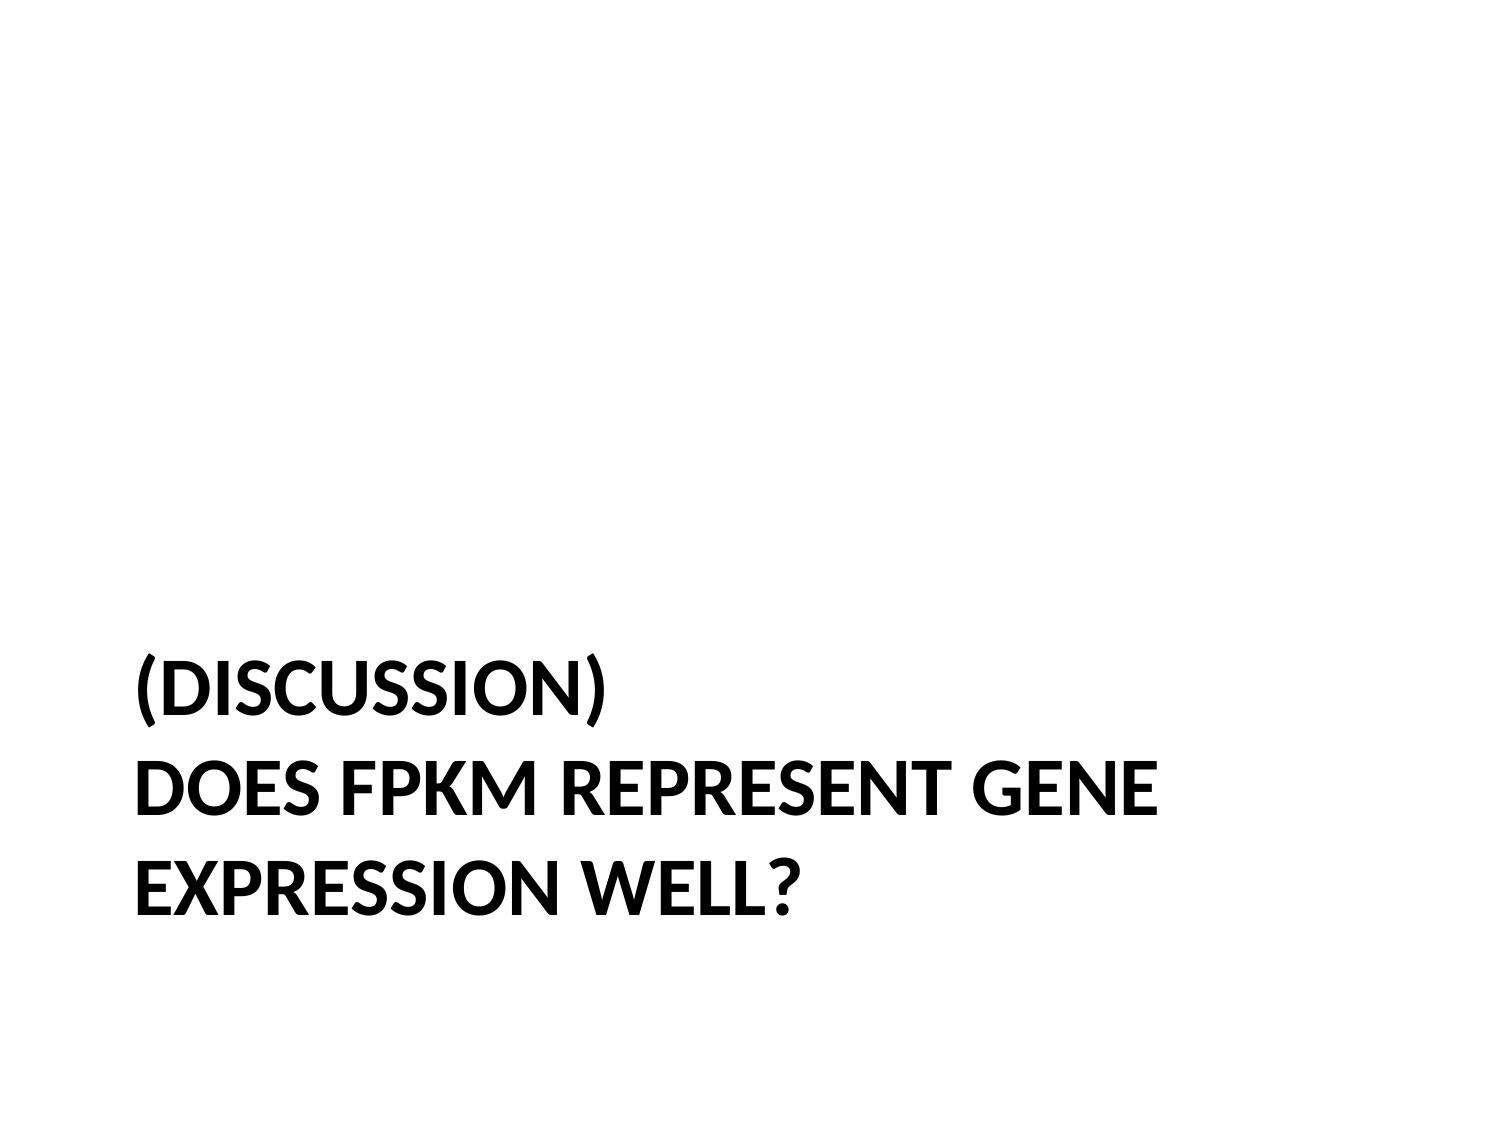

# (Discussion) does fpkm represent gene expression well?